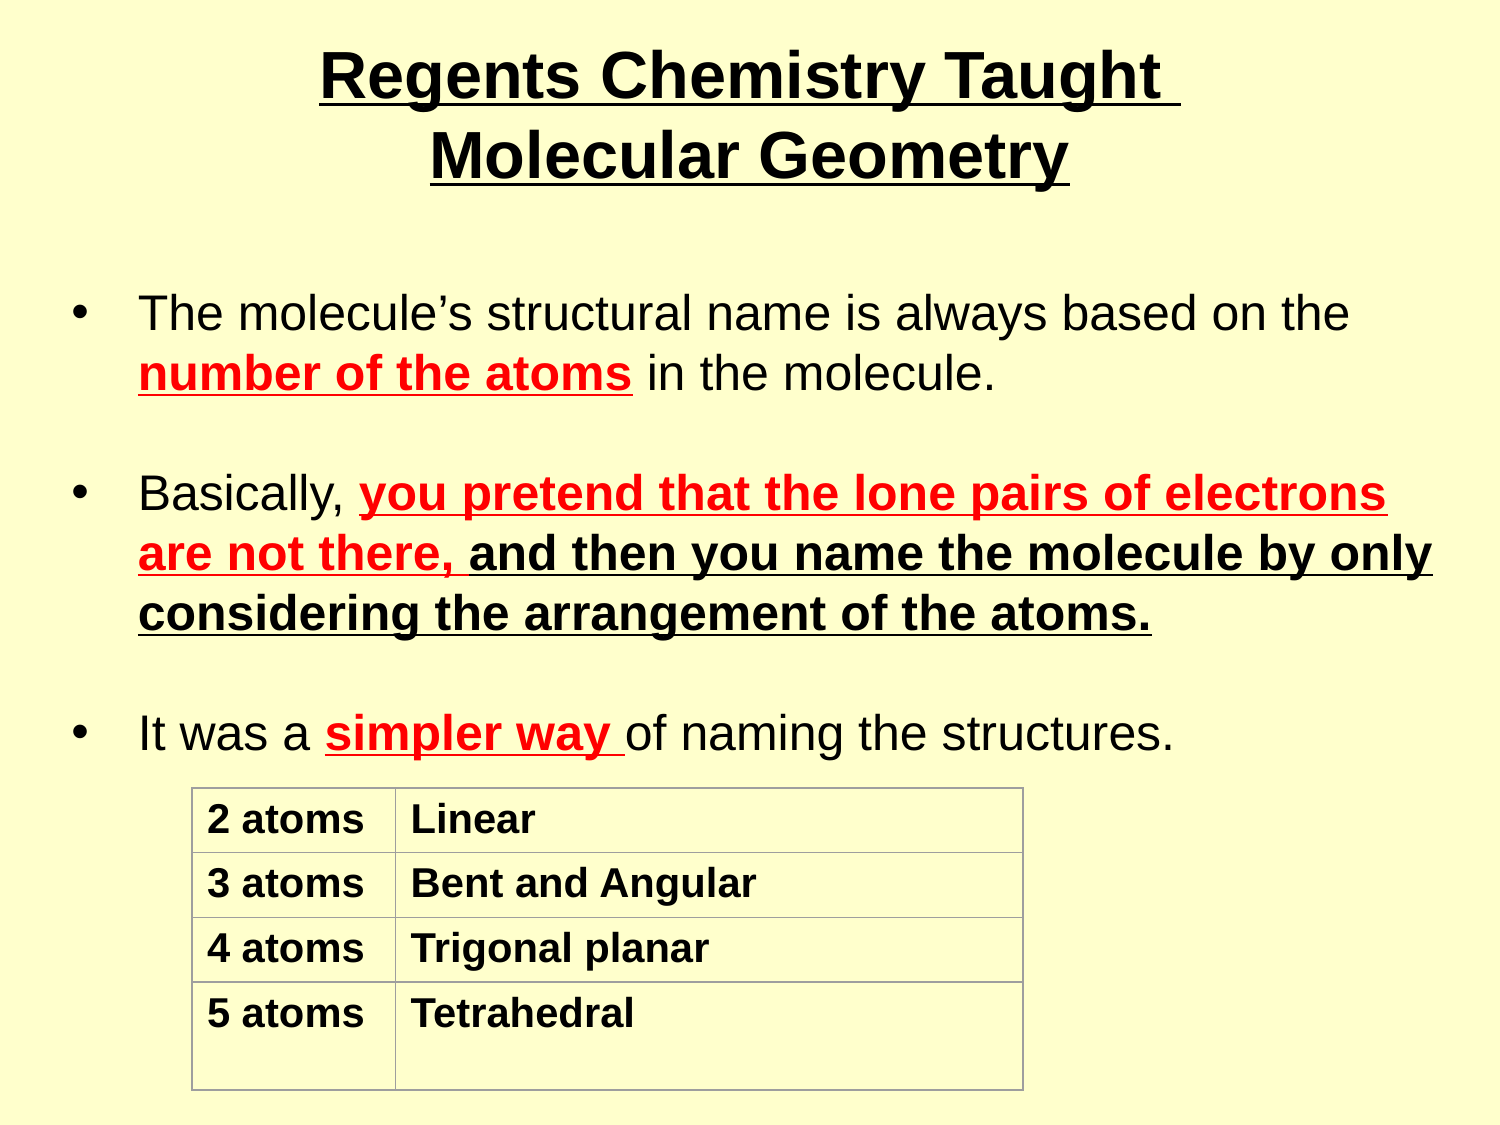

# Regents Chemistry Taught Molecular Geometry

The molecule’s structural name is always based on the number of the atoms in the molecule.

Basically, you pretend that the lone pairs of electrons are not there, and then you name the molecule by only considering the arrangement of the atoms.

It was a simpler way of naming the structures.
| 2 atoms | Linear |
| --- | --- |
| 3 atoms | Bent and Angular |
| 4 atoms | Trigonal planar |
| 5 atoms | Tetrahedral |